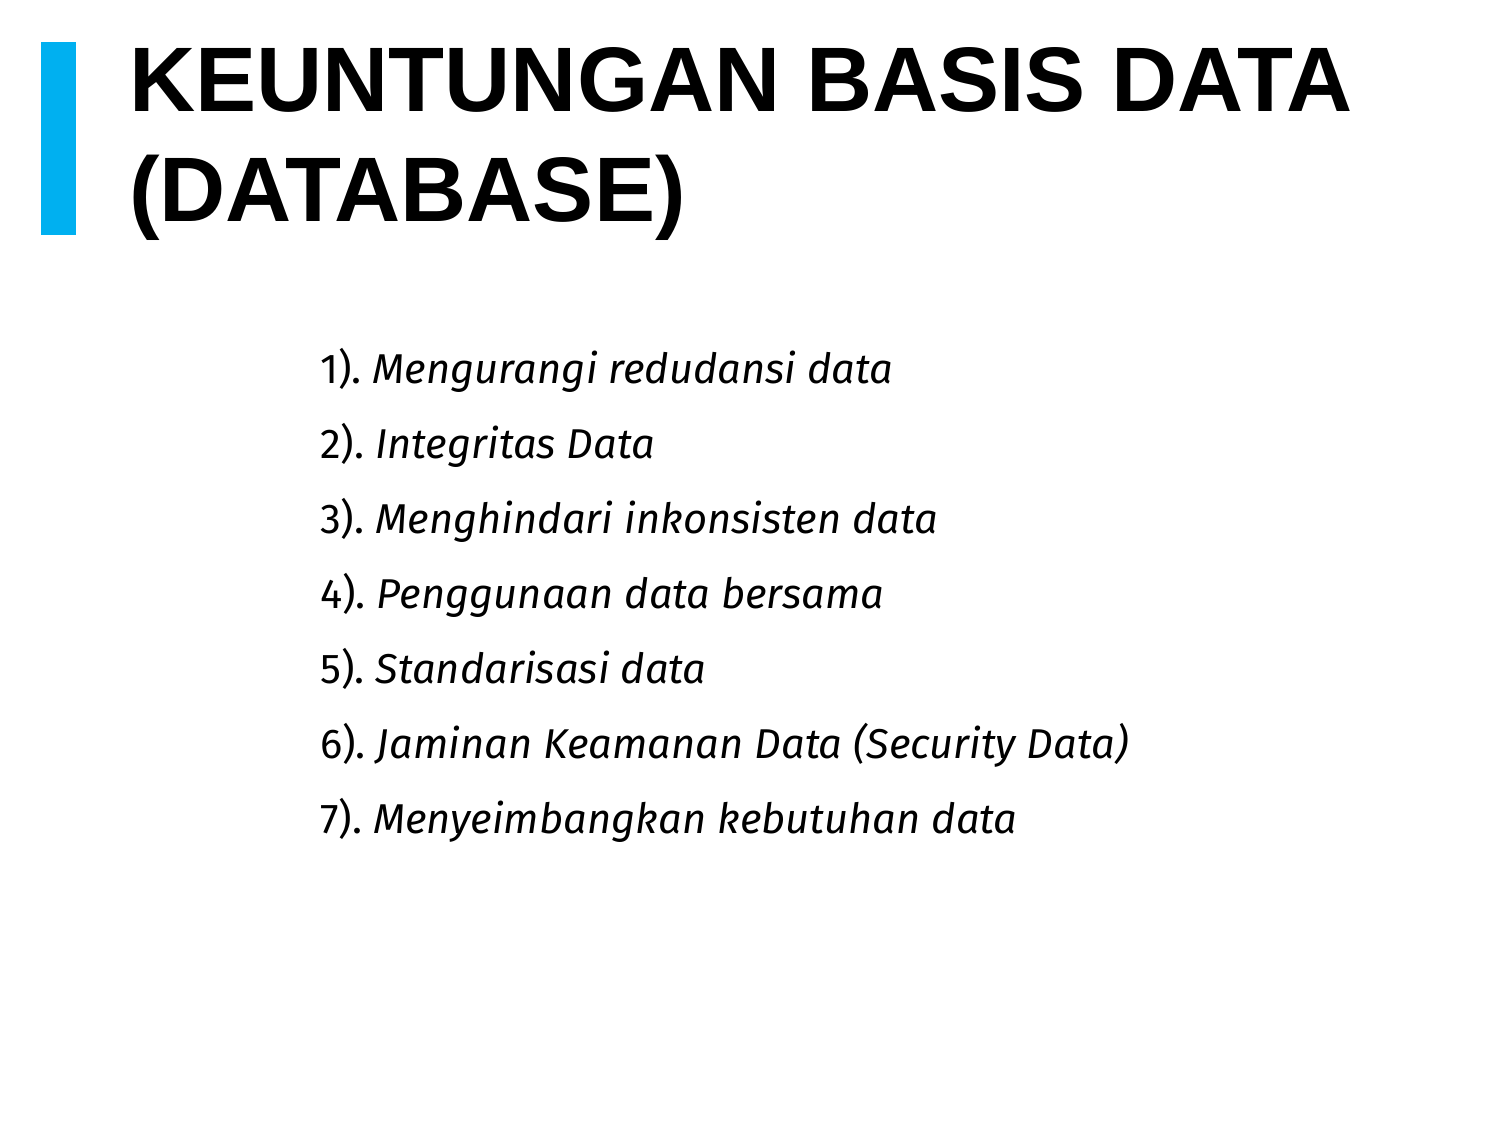

KEUNTUNGAN BASIS DATA (DATABASE)
1). Mengurangi redudansi data
2). Integritas Data
3). Menghindari inkonsisten data
4). Penggunaan data bersama
5). Standarisasi data
6). Jaminan Keamanan Data (Security Data)
7). Menyeimbangkan kebutuhan data